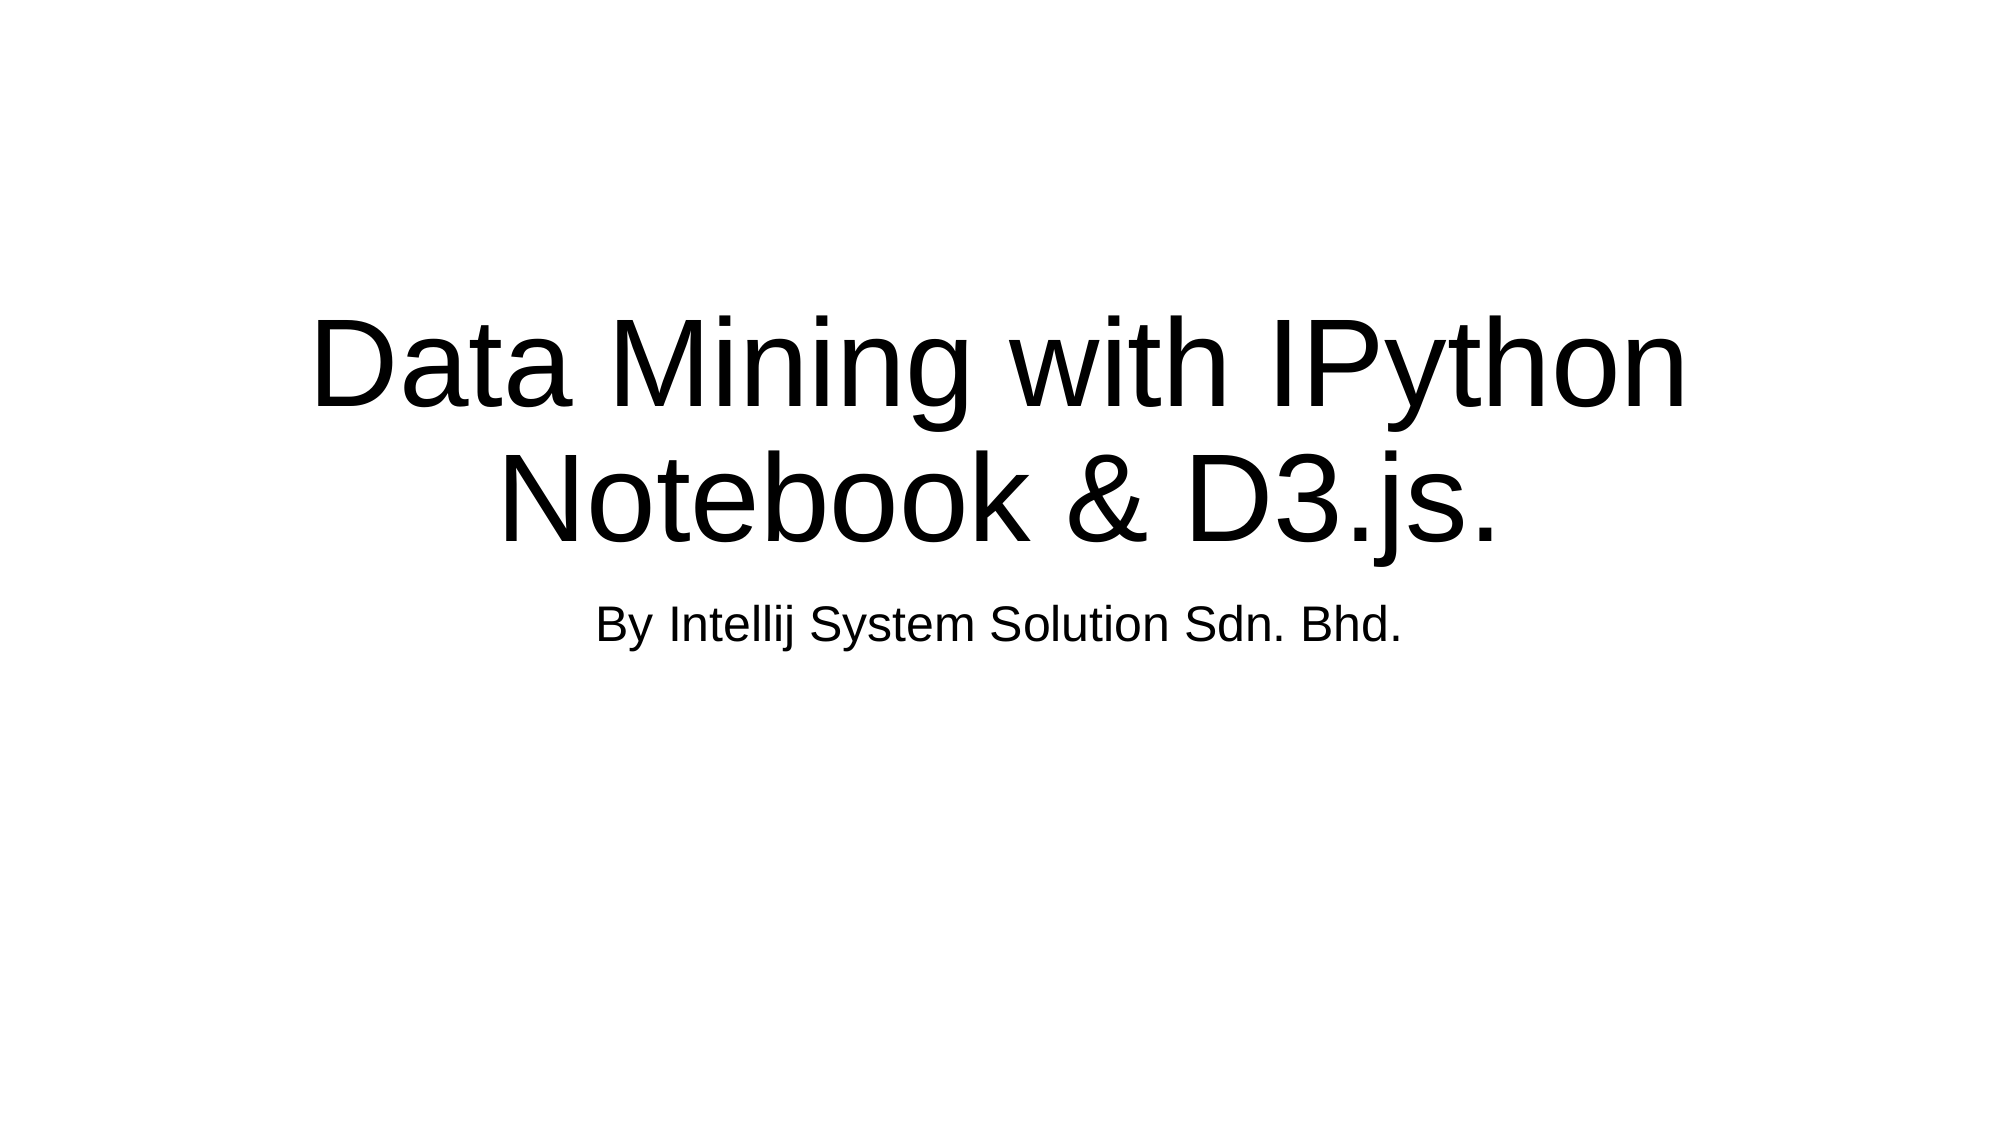

# Data Mining with IPython Notebook & D3.js.
By Intellij System Solution Sdn. Bhd.